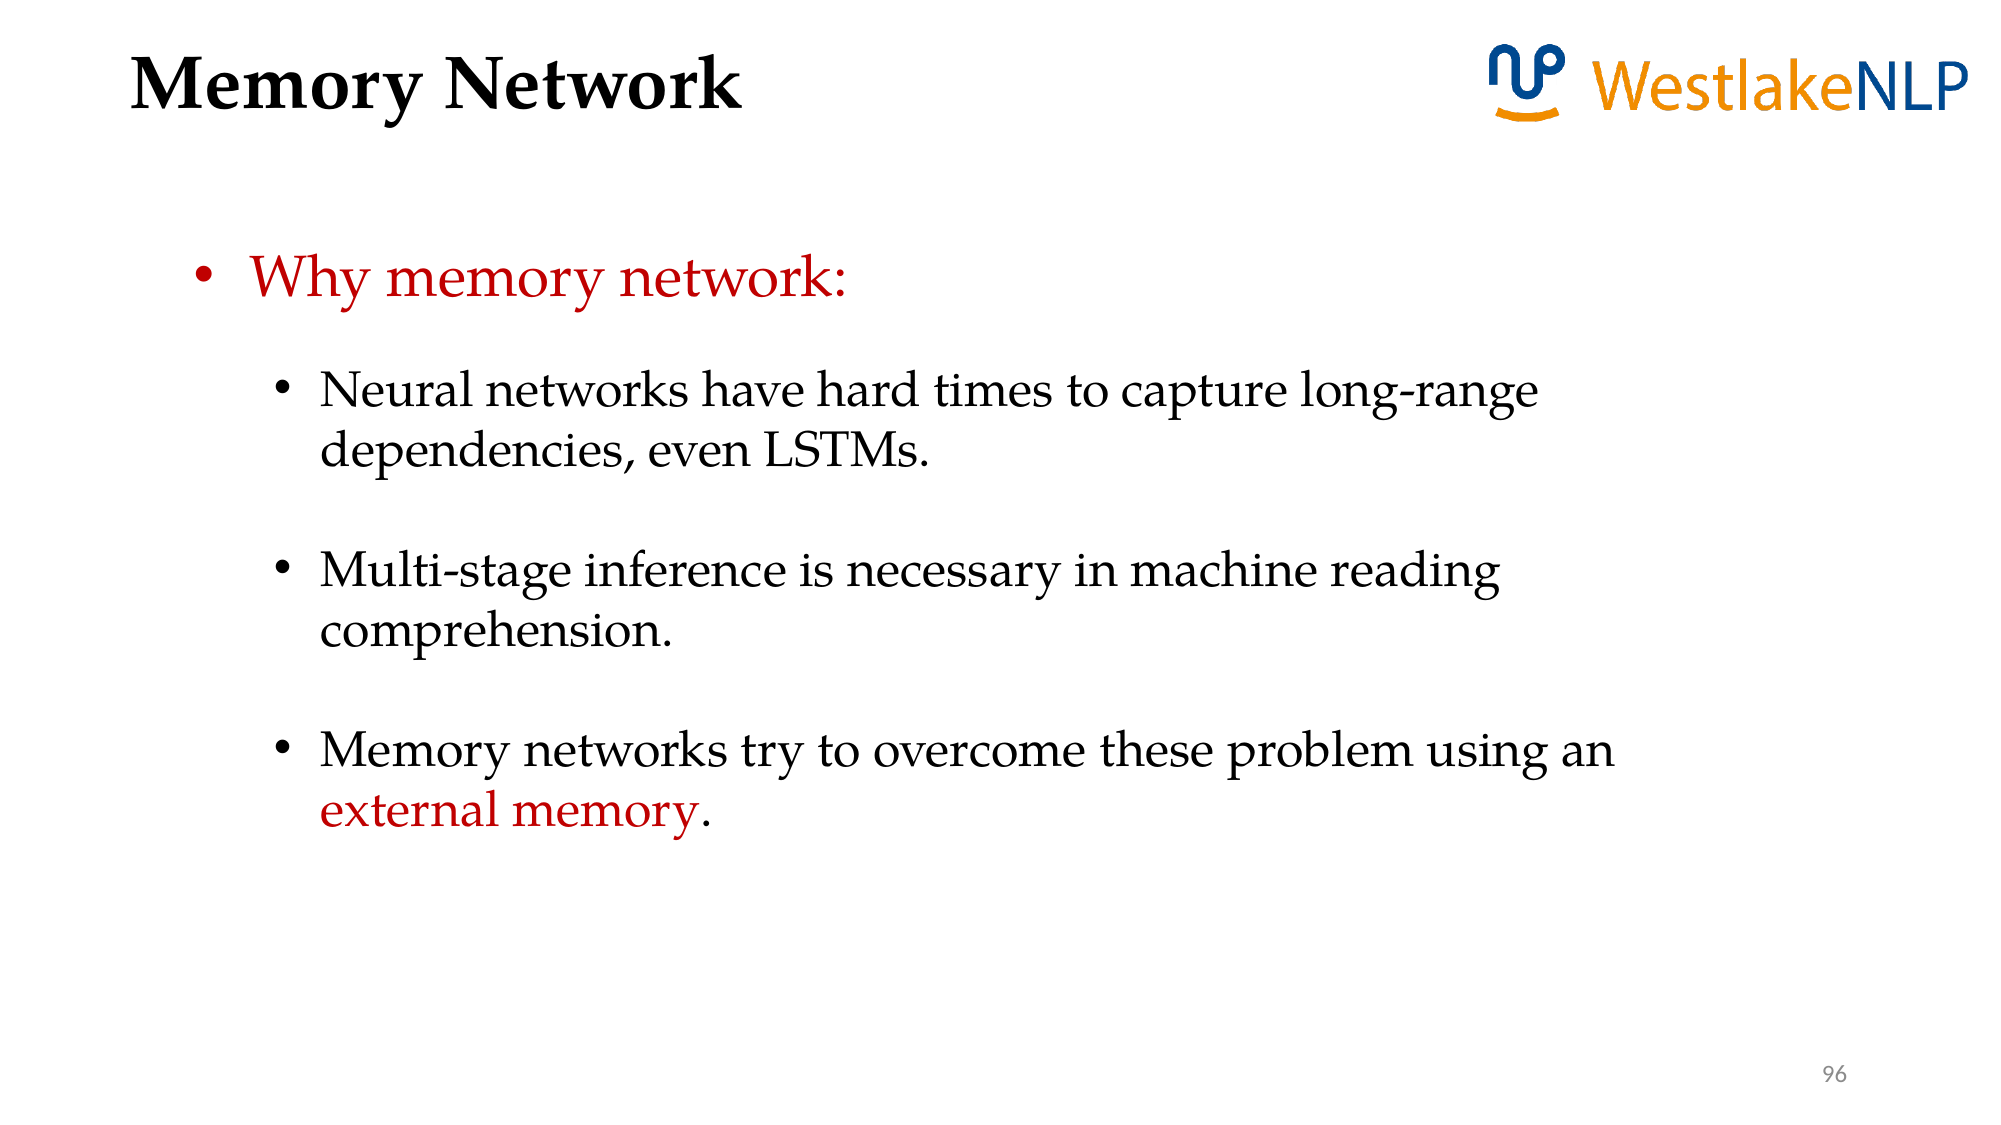

Memory Network
Why memory network:
Neural networks have hard times to capture long-range dependencies, even LSTMs.

Multi-stage inference is necessary in machine reading comprehension.

Memory networks try to overcome these problem using an external memory.
96